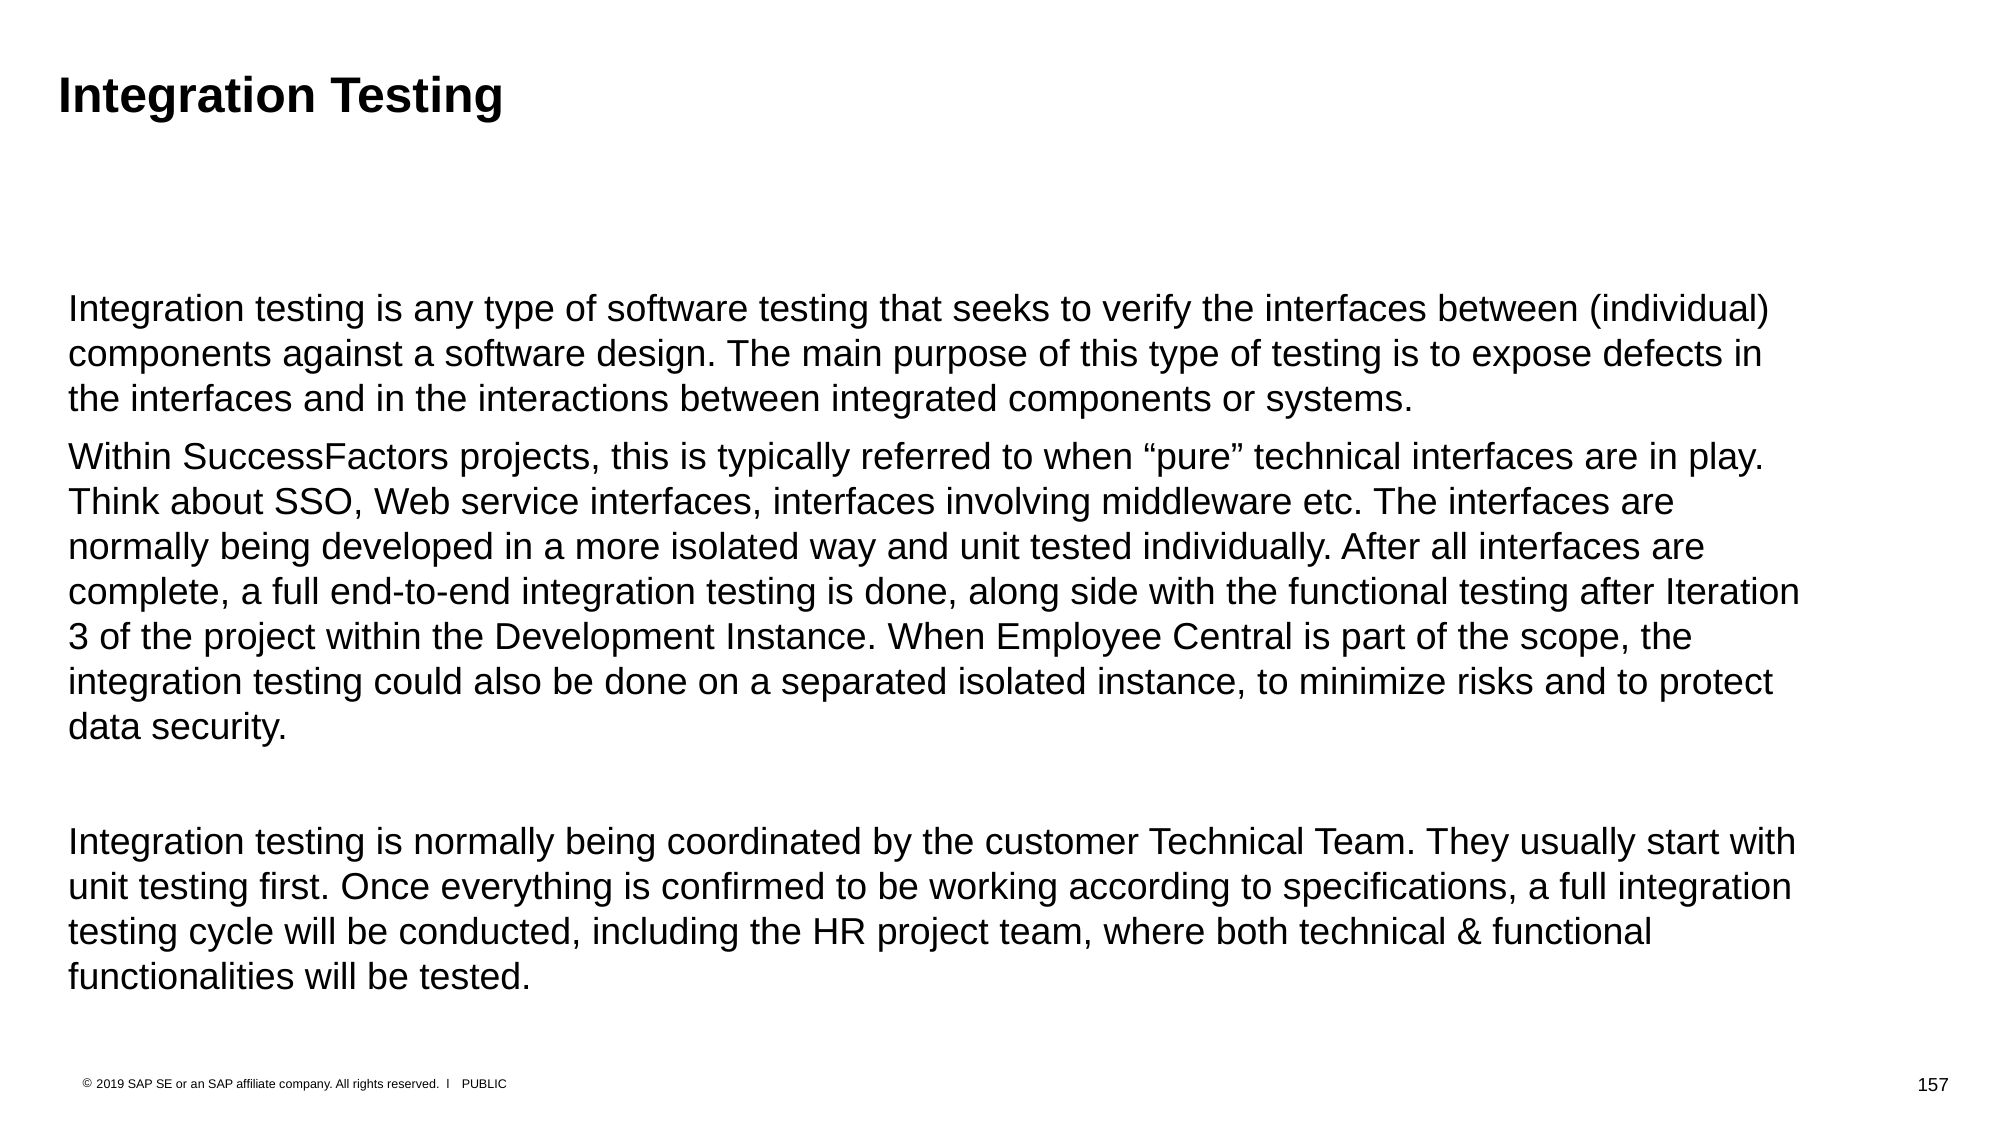

# Integration Testing
Integration testing is any type of software testing that seeks to verify the interfaces between (individual) components against a software design. The main purpose of this type of testing is to expose defects in the interfaces and in the interactions between integrated components or systems.
Within SuccessFactors projects, this is typically referred to when “pure” technical interfaces are in play. Think about SSO, Web service interfaces, interfaces involving middleware etc. The interfaces are normally being developed in a more isolated way and unit tested individually. After all interfaces are complete, a full end-to-end integration testing is done, along side with the functional testing after Iteration 3 of the project within the Development Instance. When Employee Central is part of the scope, the integration testing could also be done on a separated isolated instance, to minimize risks and to protect data security.

Integration testing is normally being coordinated by the customer Technical Team. They usually start with unit testing first. Once everything is confirmed to be working according to specifications, a full integration testing cycle will be conducted, including the HR project team, where both technical & functional functionalities will be tested.